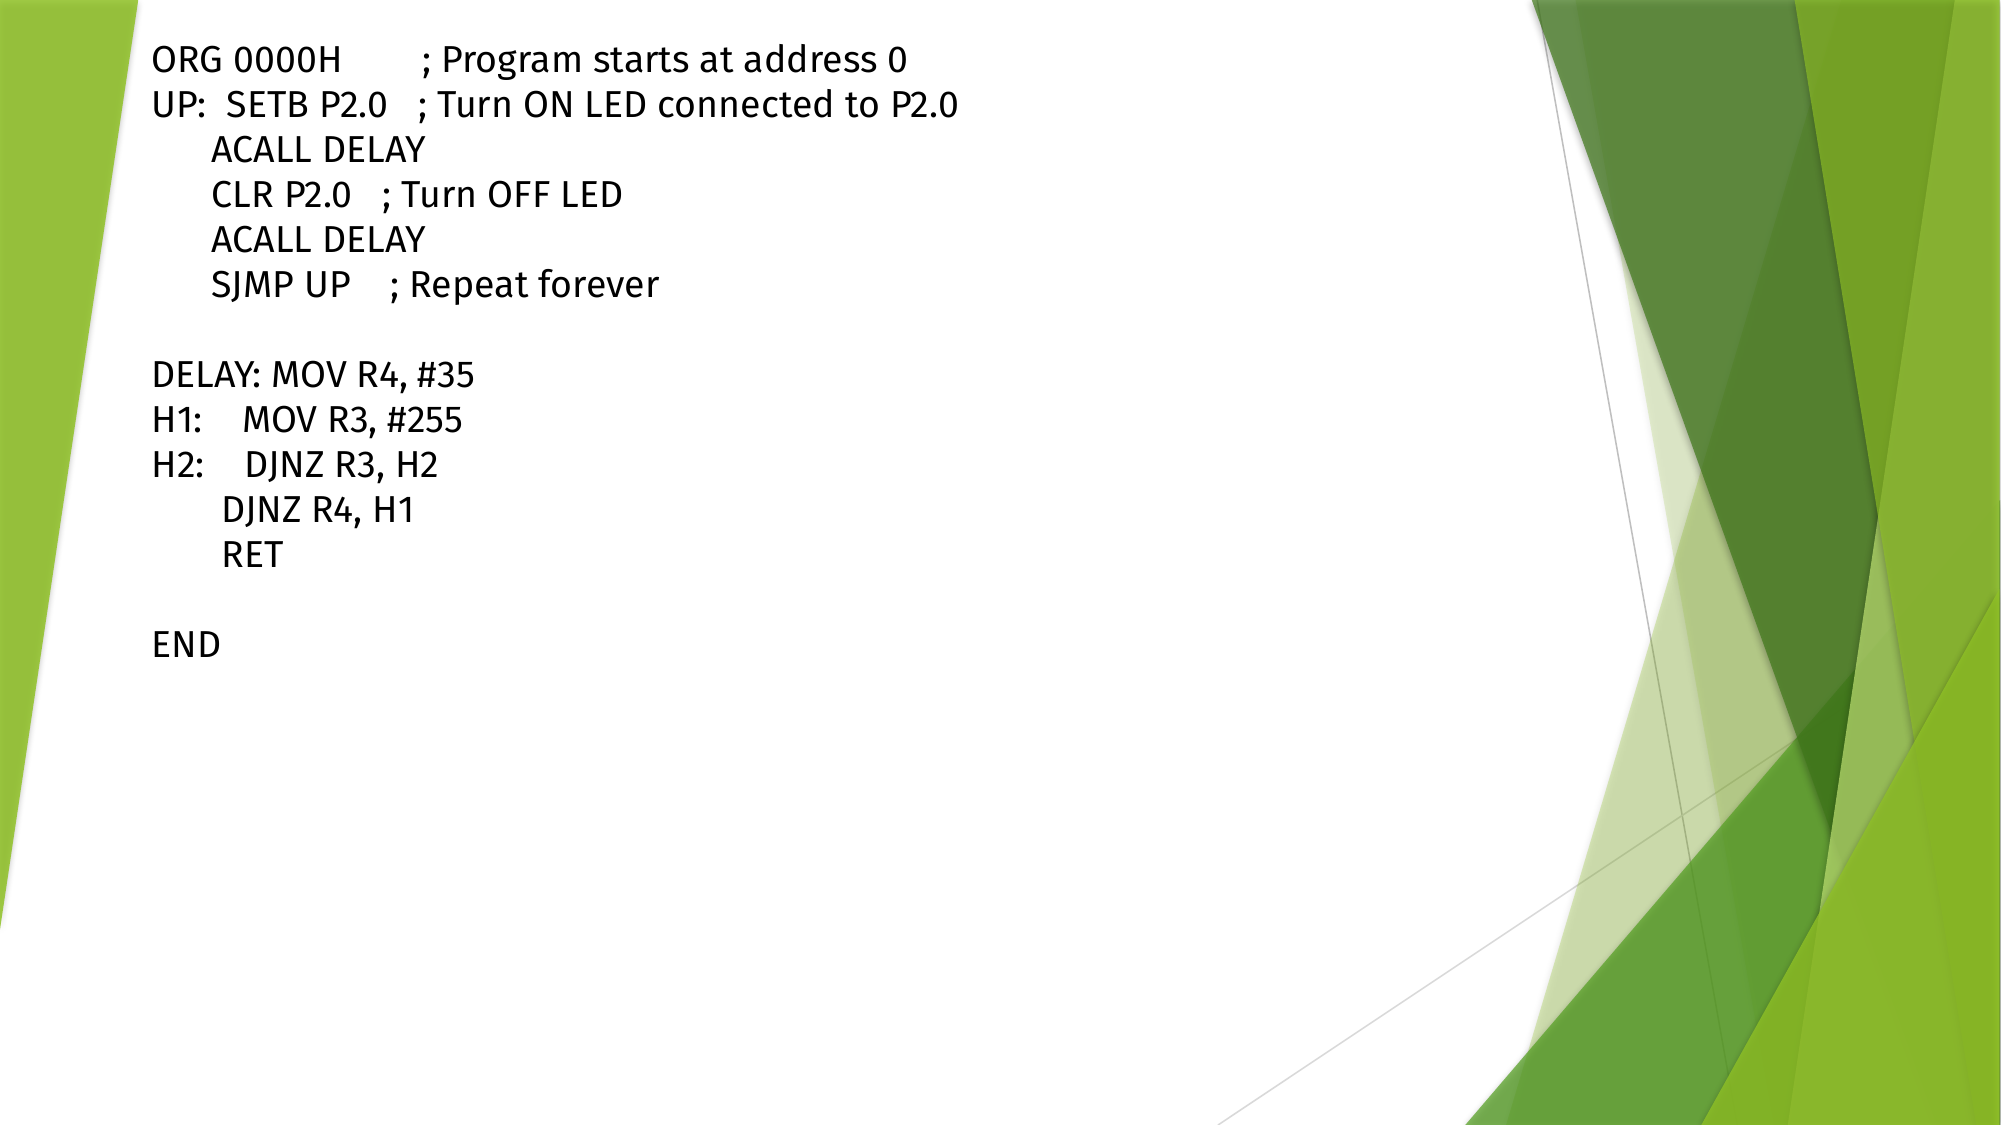

ORG 0000H        ; Program starts at address 0
UP:  SETB P2.0   ; Turn ON LED connected to P2.0
      ACALL DELAY
      CLR P2.0   ; Turn OFF LED
      ACALL DELAY
      SJMP UP    ; Repeat forever

DELAY: MOV R4, #35
H1:    MOV R3, #255
H2:    DJNZ R3, H2
       DJNZ R4, H1
       RET

END